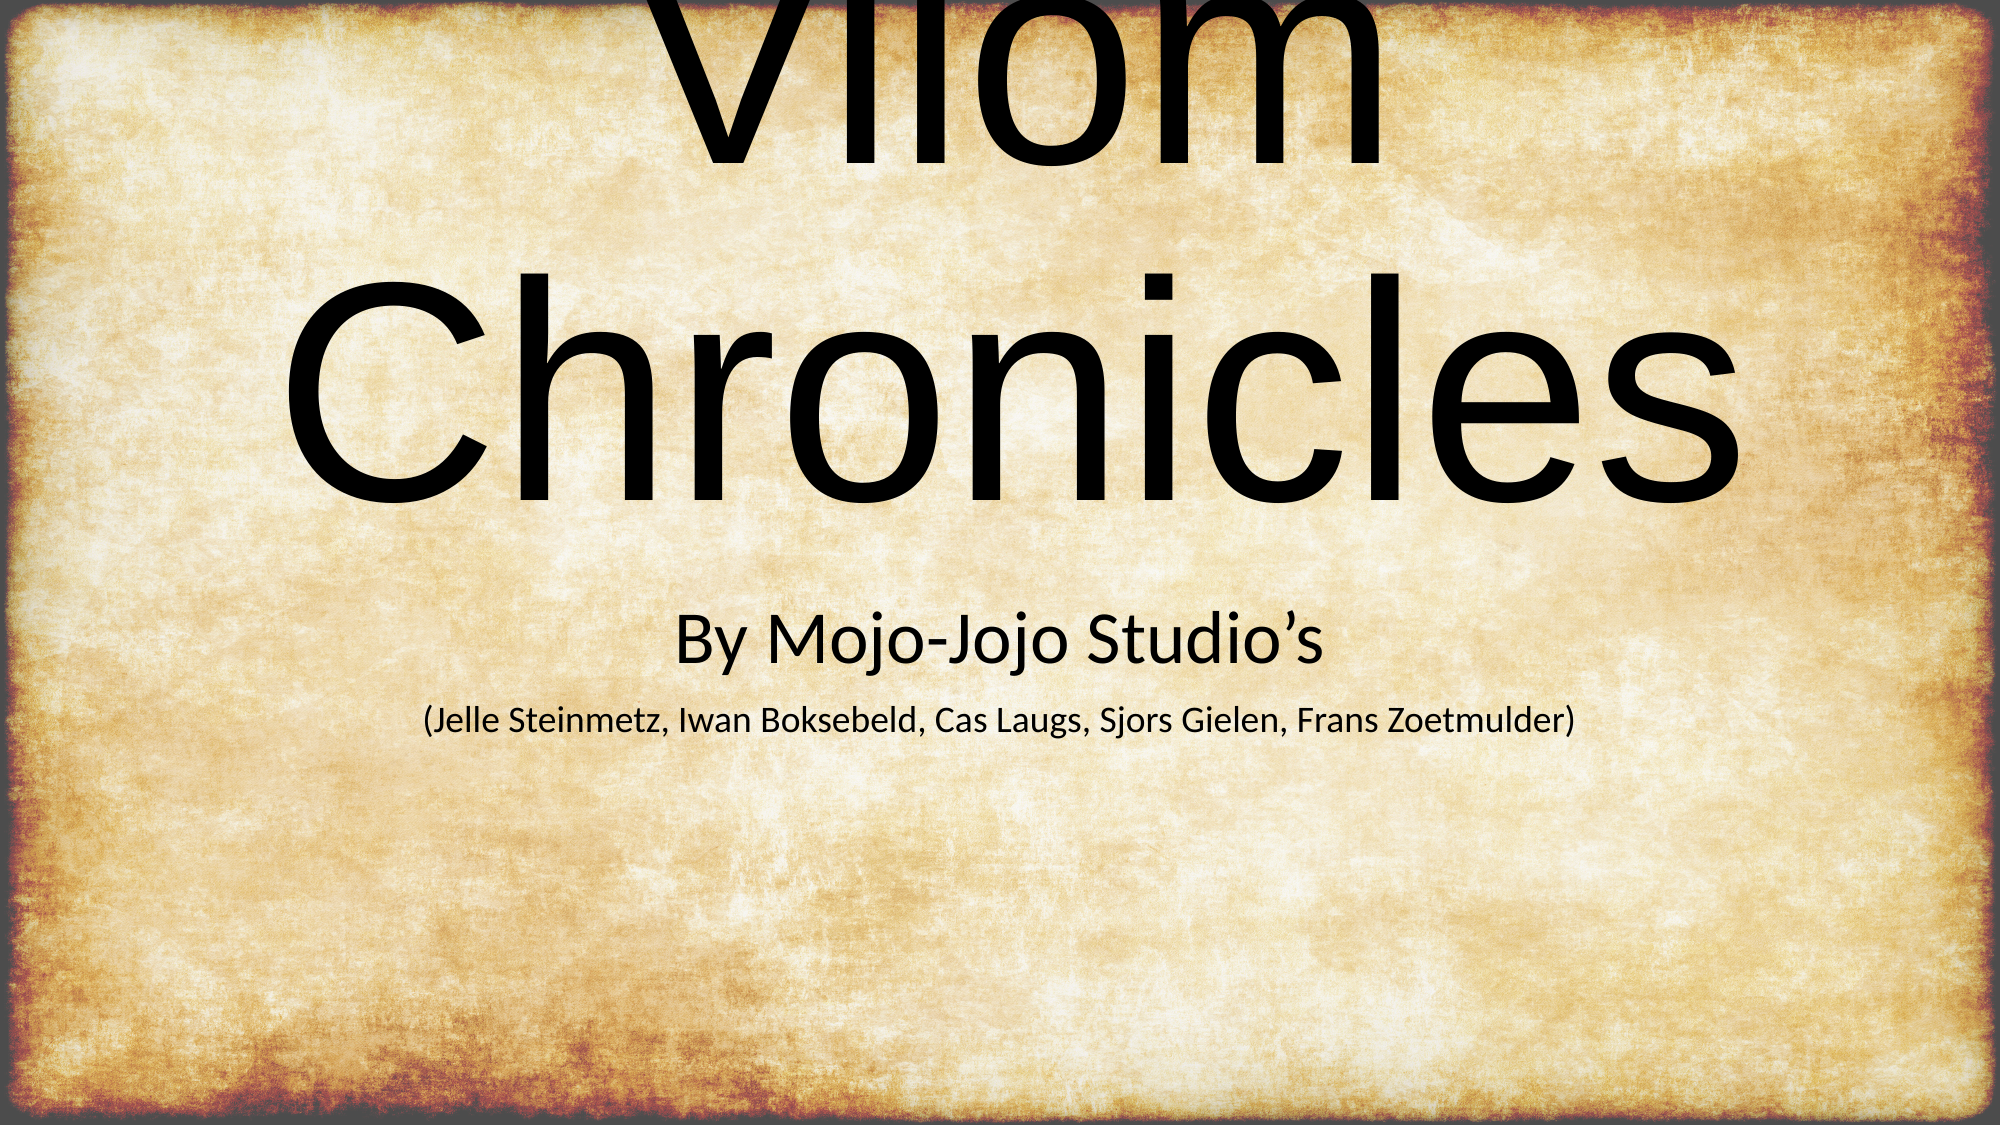

# Vilom Chronicles
By Mojo-Jojo Studio’s
(Jelle Steinmetz, Iwan Boksebeld, Cas Laugs, Sjors Gielen, Frans Zoetmulder)